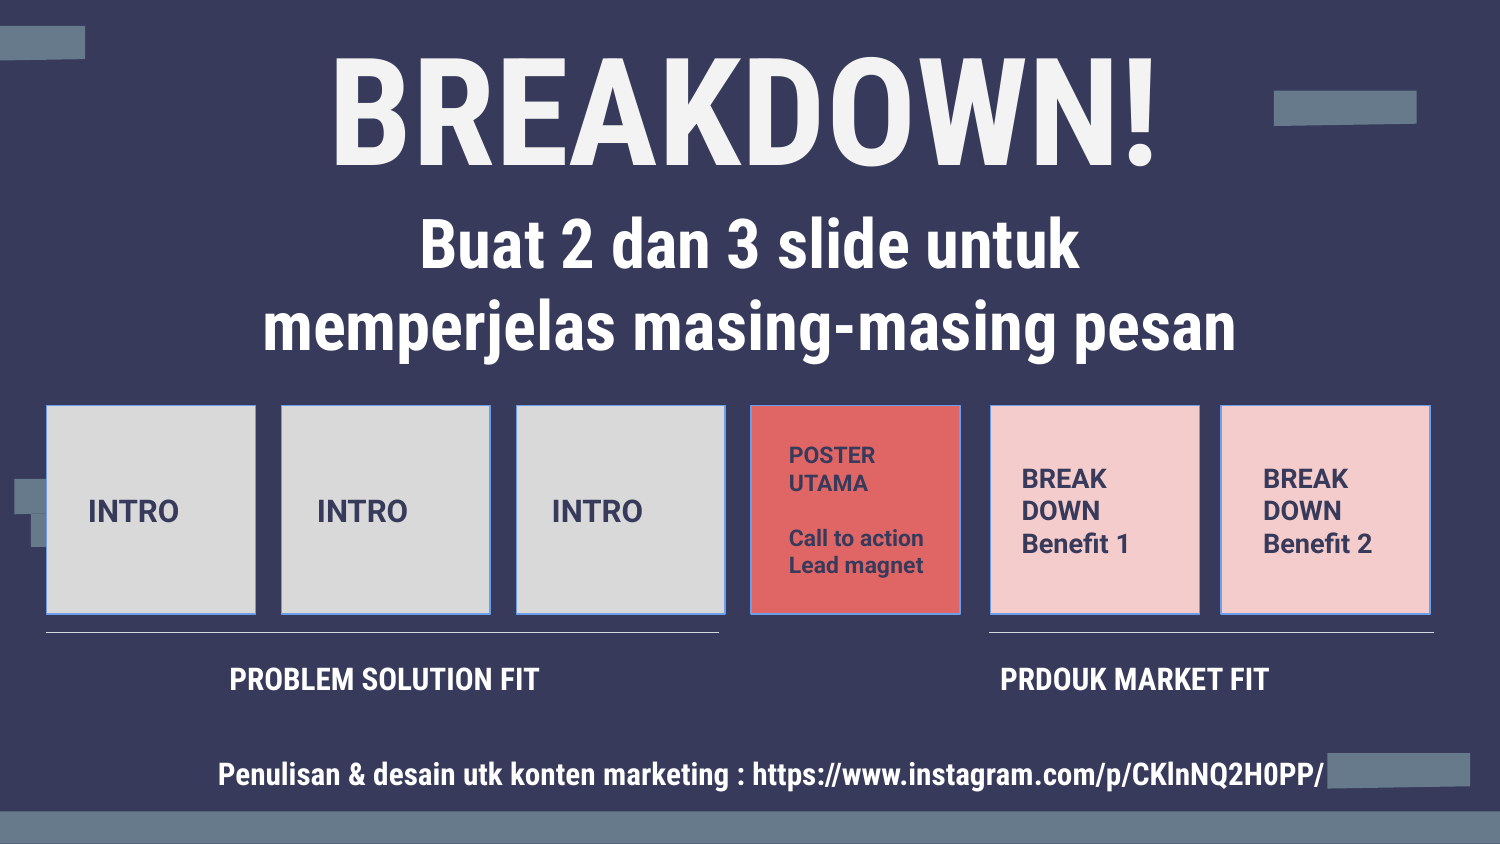

# BREAKDOWN!
Buat 2 dan 3 slide untuk memperjelas masing-masing pesan

INTRO
INTRO
INTRO
POSTER
UTAMA

Call to action Lead magnet
BREAK
DOWN Benefit 1
BREAK
DOWN Benefit 2
PROBLEM SOLUTION FIT
PRDOUK MARKET FIT
Penulisan & desain utk konten marketing : https://www.instagram.com/p/CKlnNQ2H0PP/